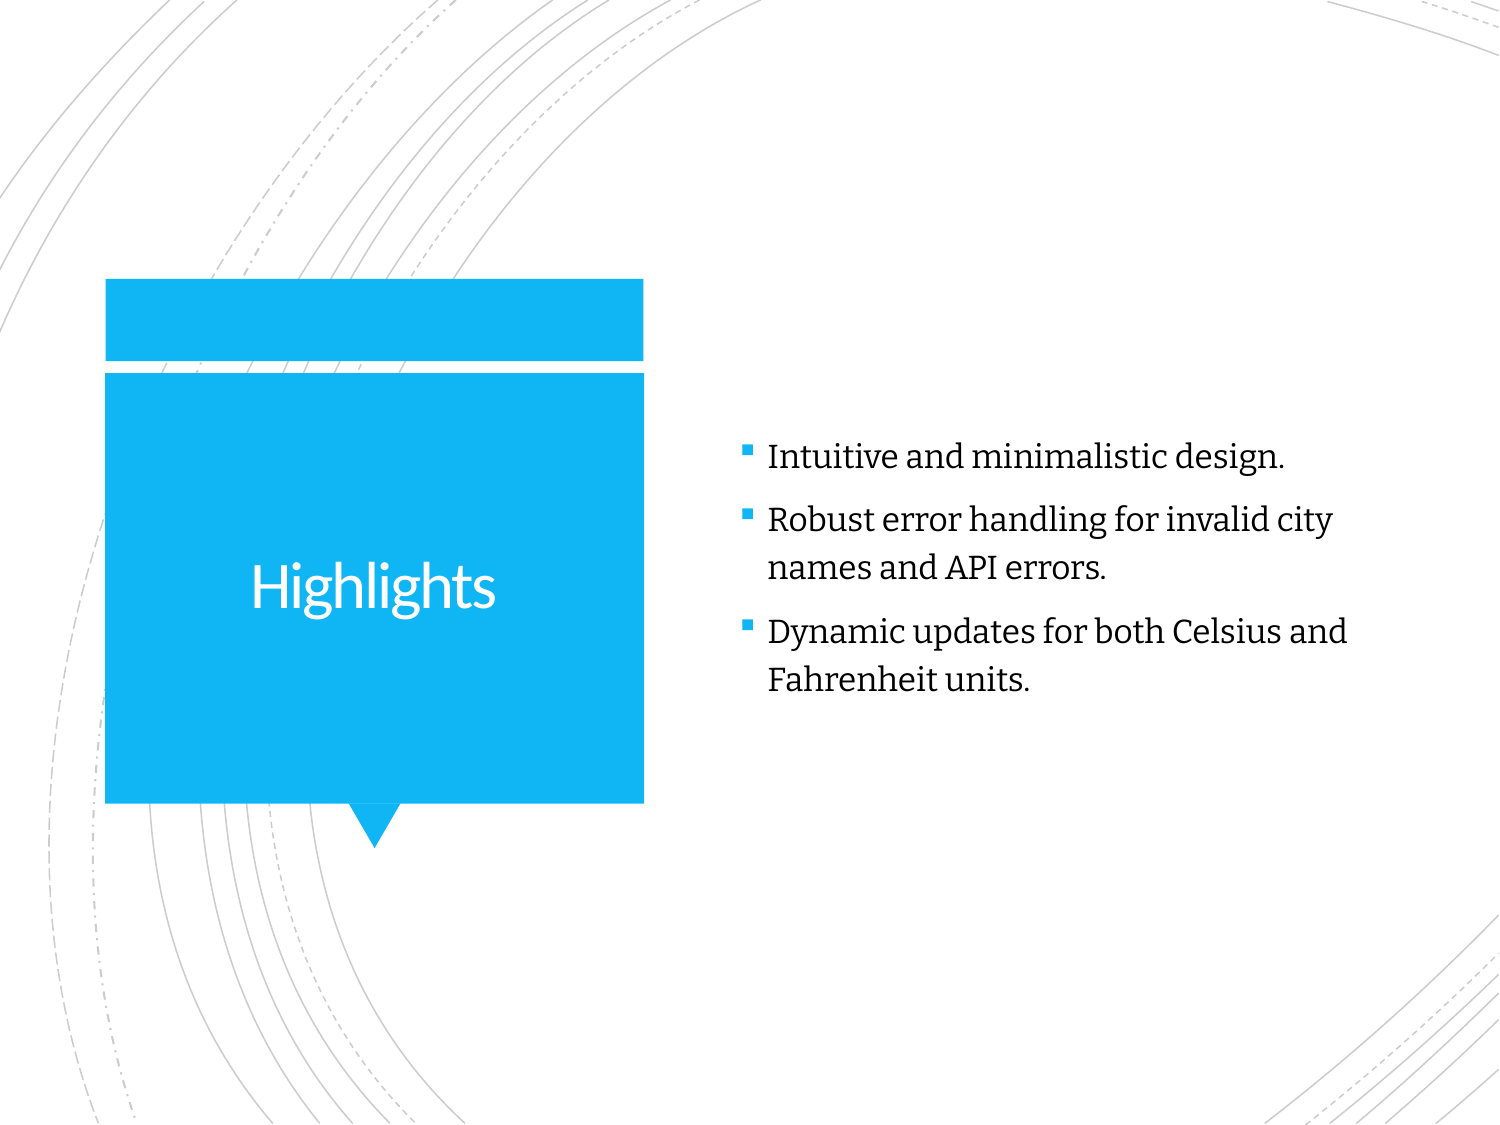

Intuitive and minimalistic design.
Robust error handling for invalid city names and API errors.
Dynamic updates for both Celsius and Fahrenheit units.
# Highlights